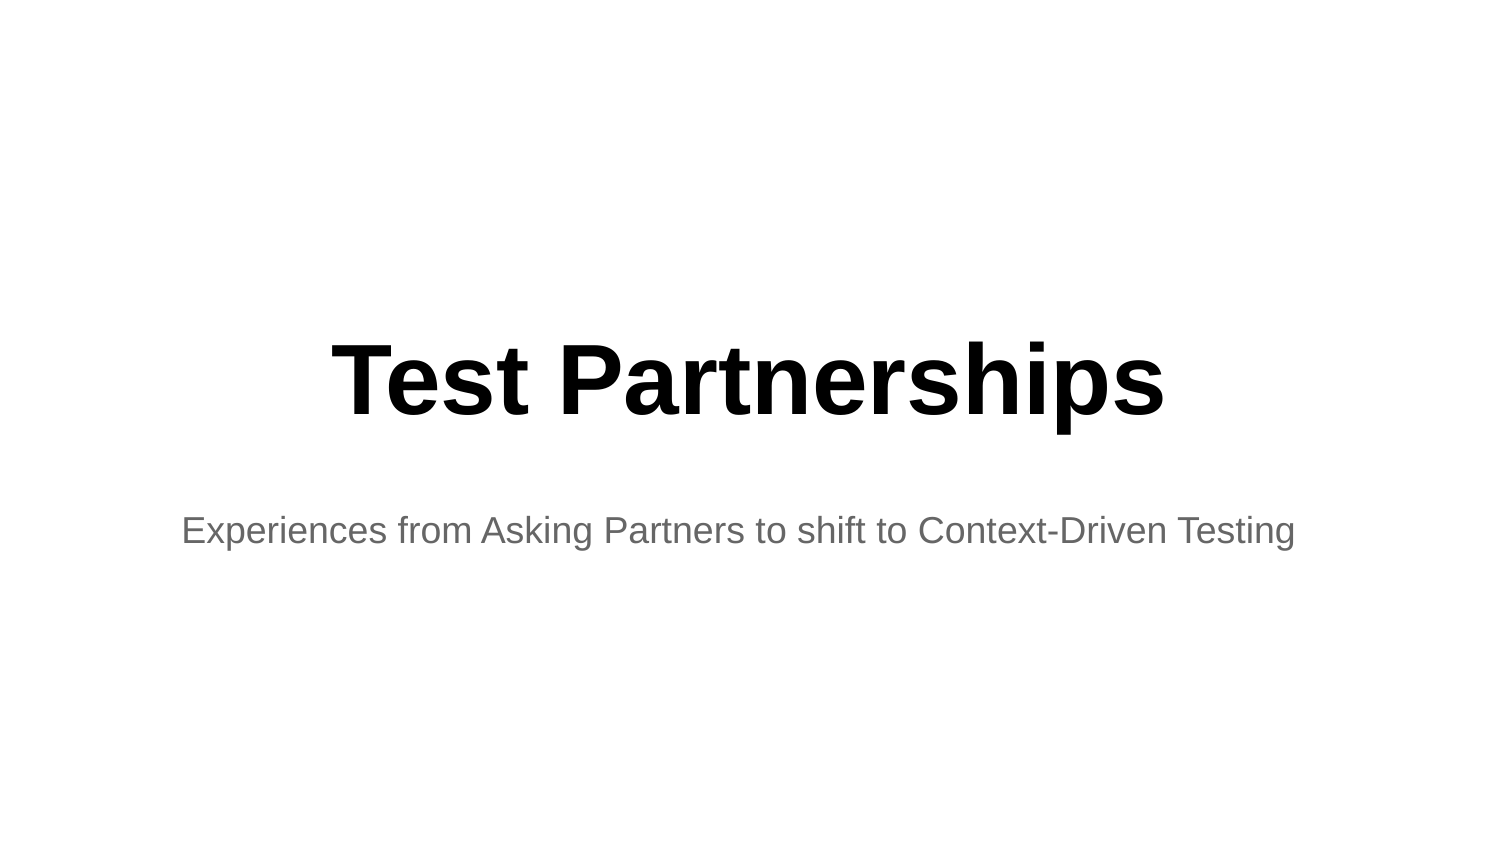

# Test Partnerships
Experiences from Asking Partners to shift to Context-Driven Testing